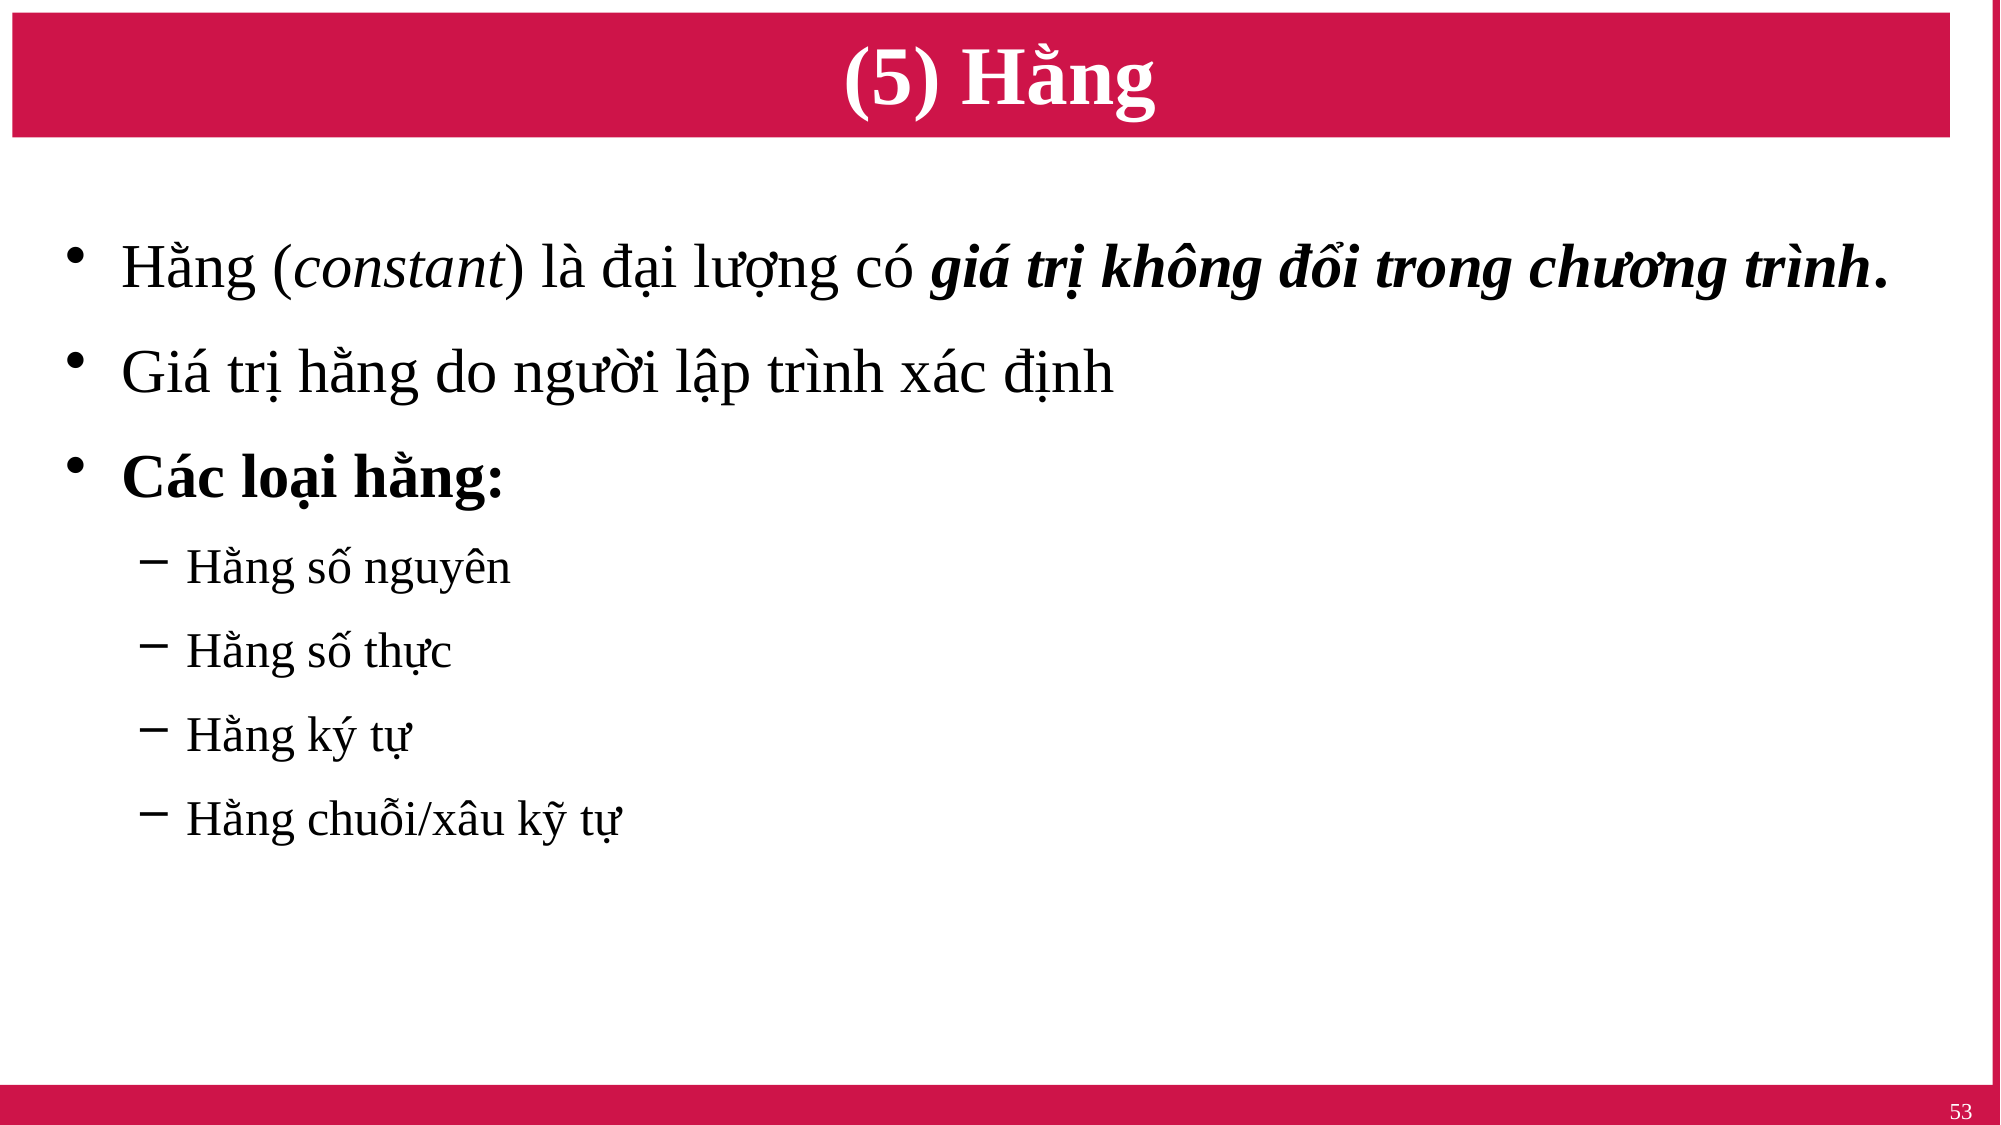

# (5) Hằng
Hằng (constant) là đại lượng có giá trị không đổi trong chương trình.
Giá trị hằng do người lập trình xác định
Các loại hằng:
Hằng số nguyên
Hằng số thực
Hằng ký tự
Hằng chuỗi/xâu kỹ tự
53